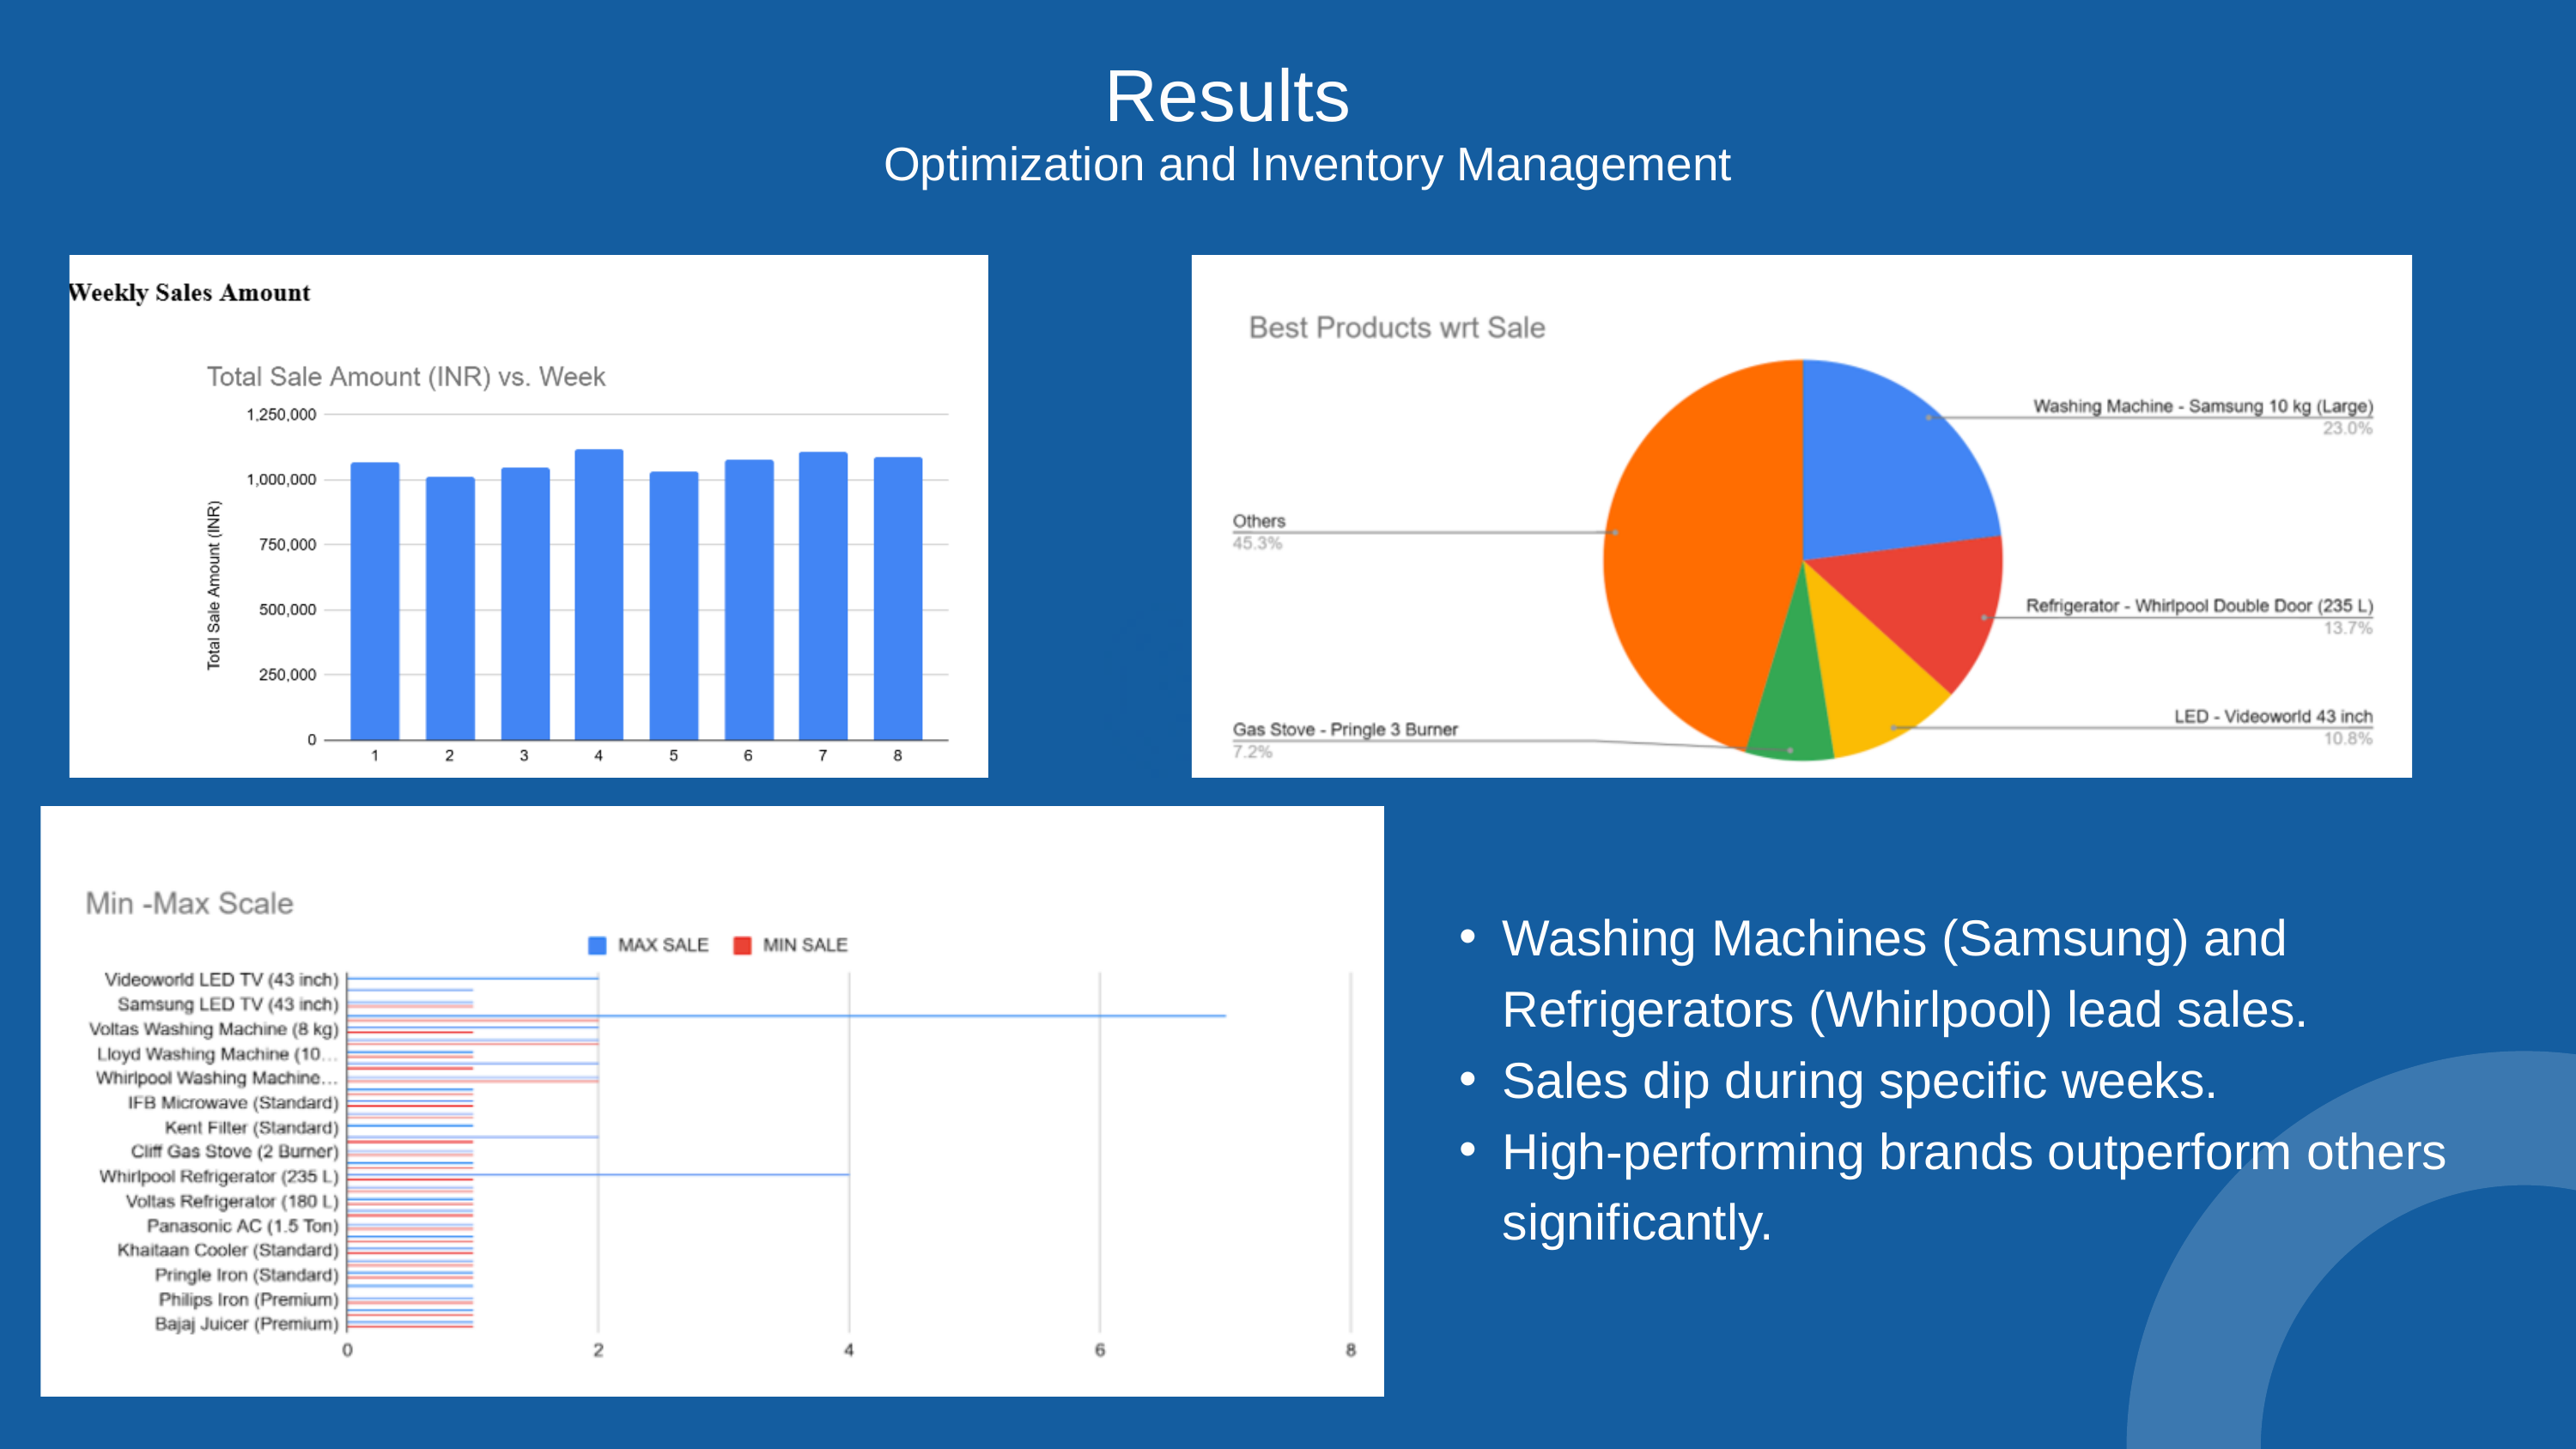

Results
Optimization and Inventory Management

Washing Machines (Samsung) and Refrigerators (Whirlpool) lead sales.
Sales dip during specific weeks.
High-performing brands outperform others significantly.